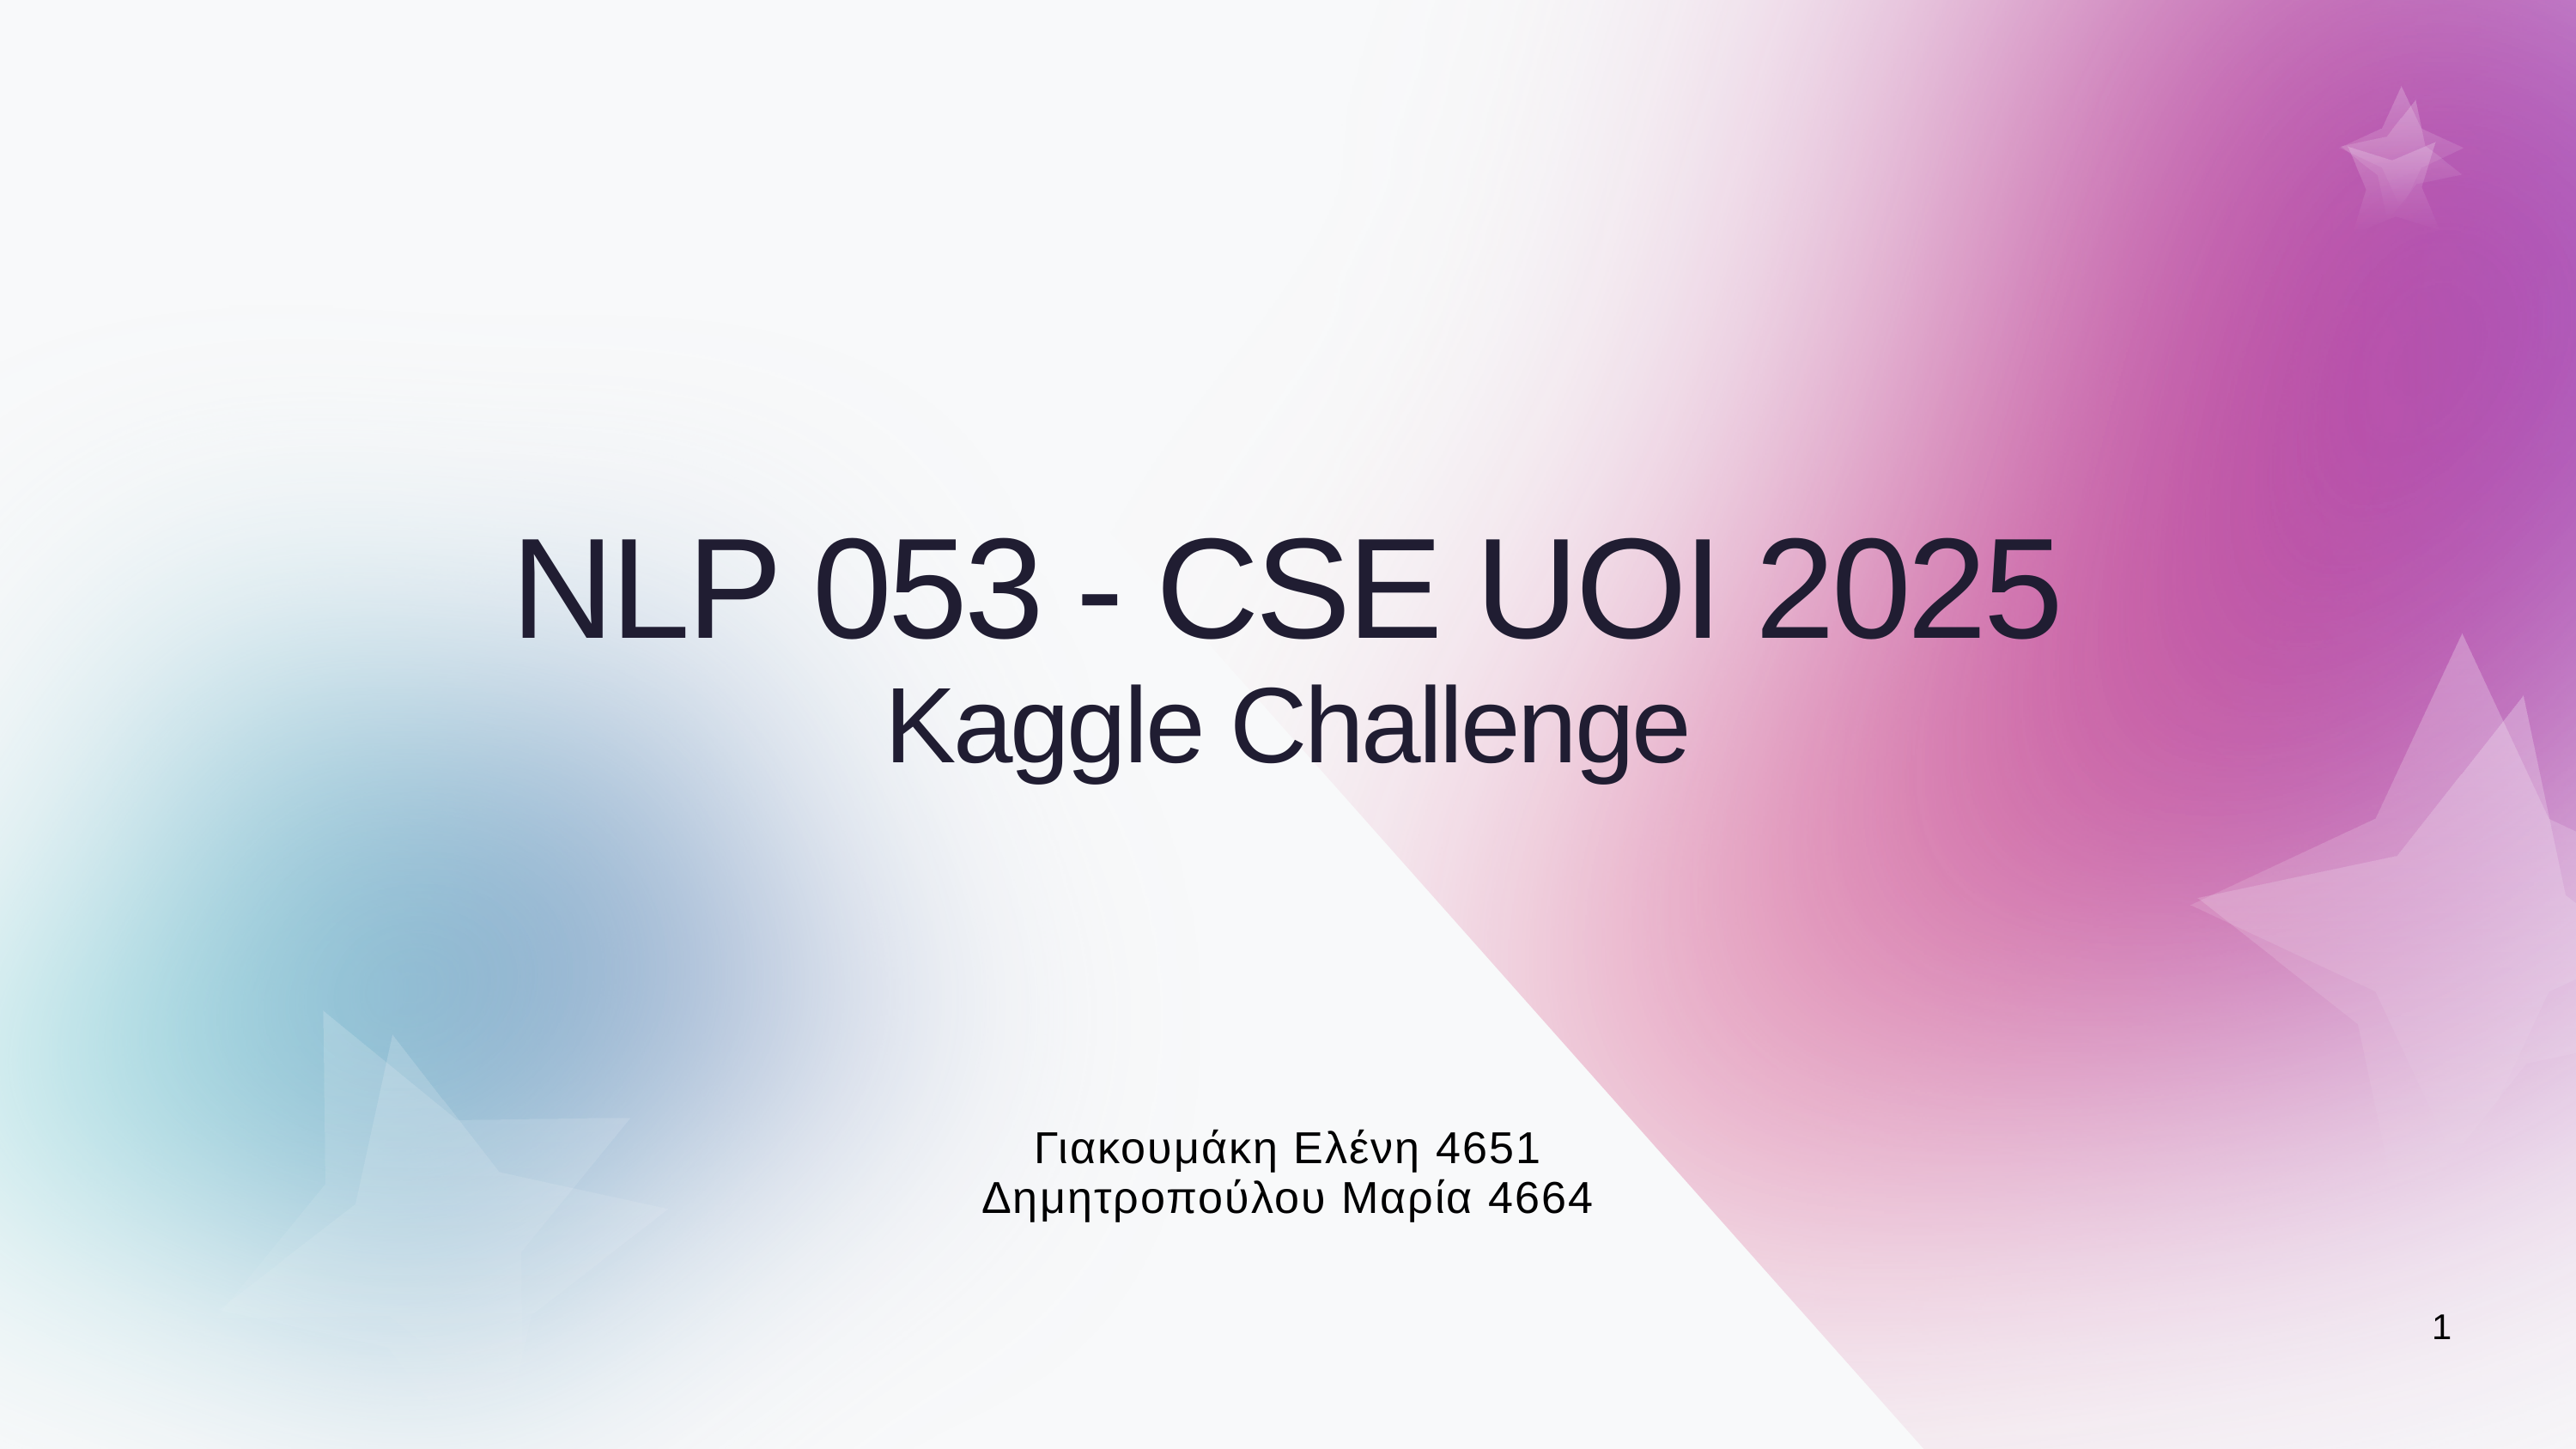

NLP 053 - CSE UOI 2025
Kaggle Challenge

Γιακουμάκη Ελένη 4651
Δημητροπούλου Μαρία 4664

1